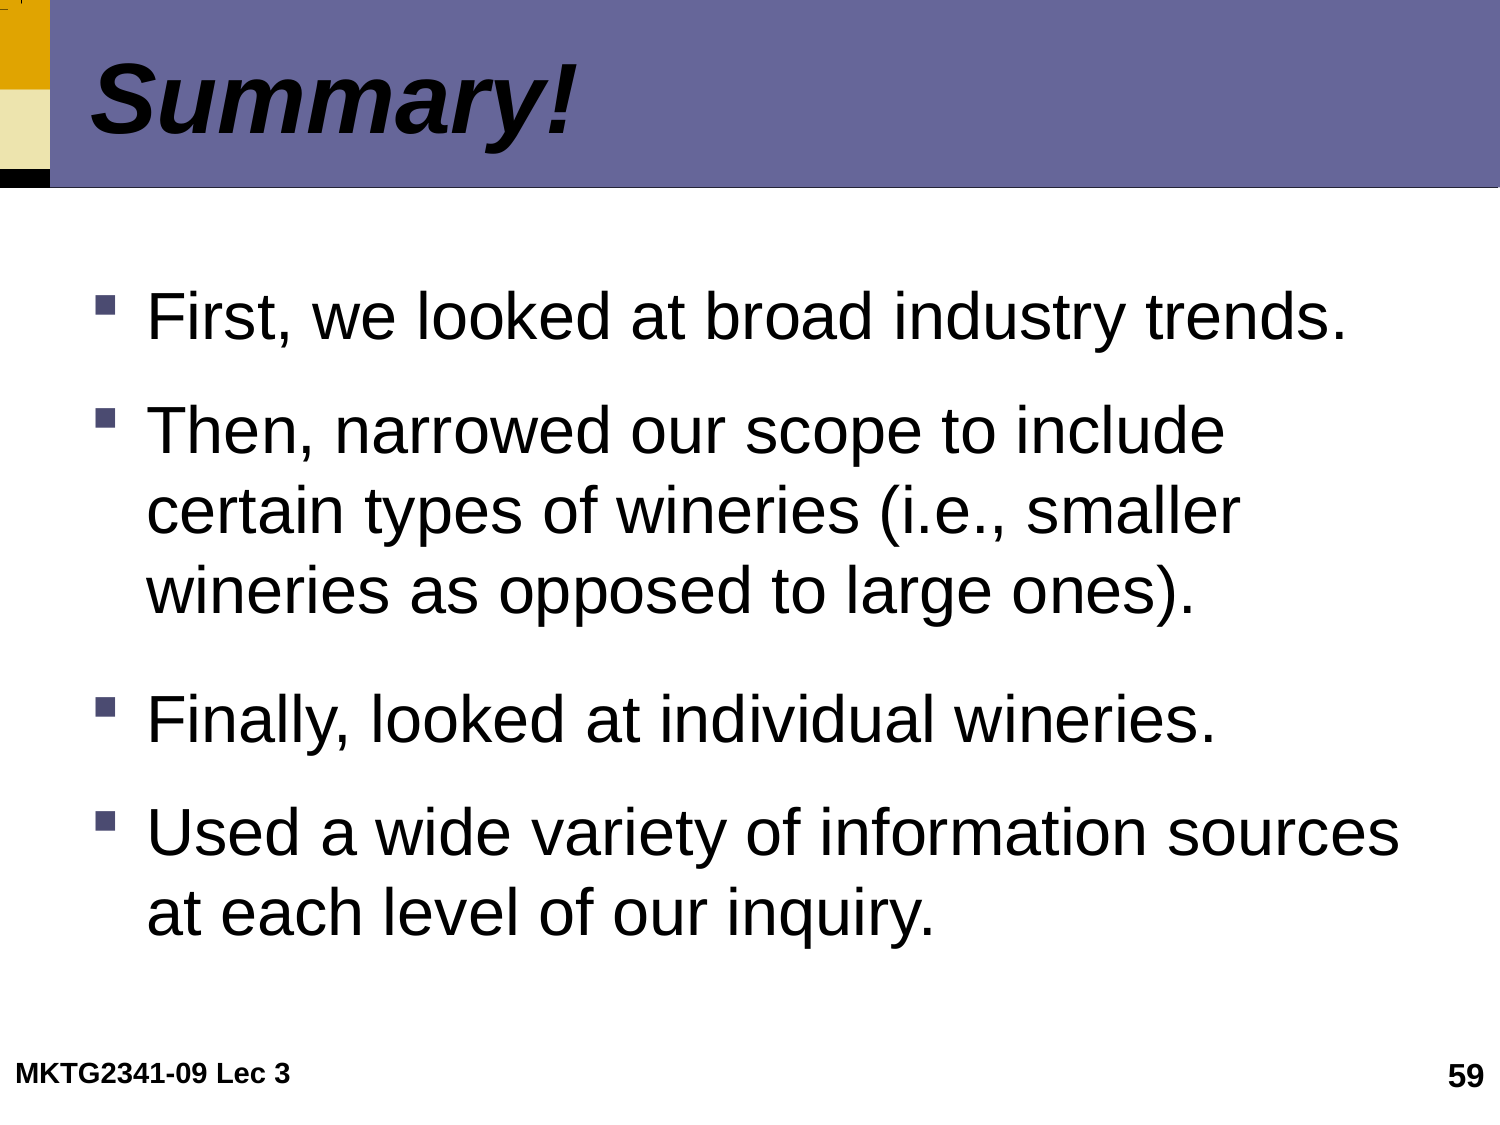

# Summary!
First, we looked at broad industry trends.
Then, narrowed our scope to include certain types of wineries (i.e., smaller wineries as opposed to large ones).
Finally, looked at individual wineries.
Used a wide variety of information sources at each level of our inquiry.
MKTG2341-09 Lec 3
59